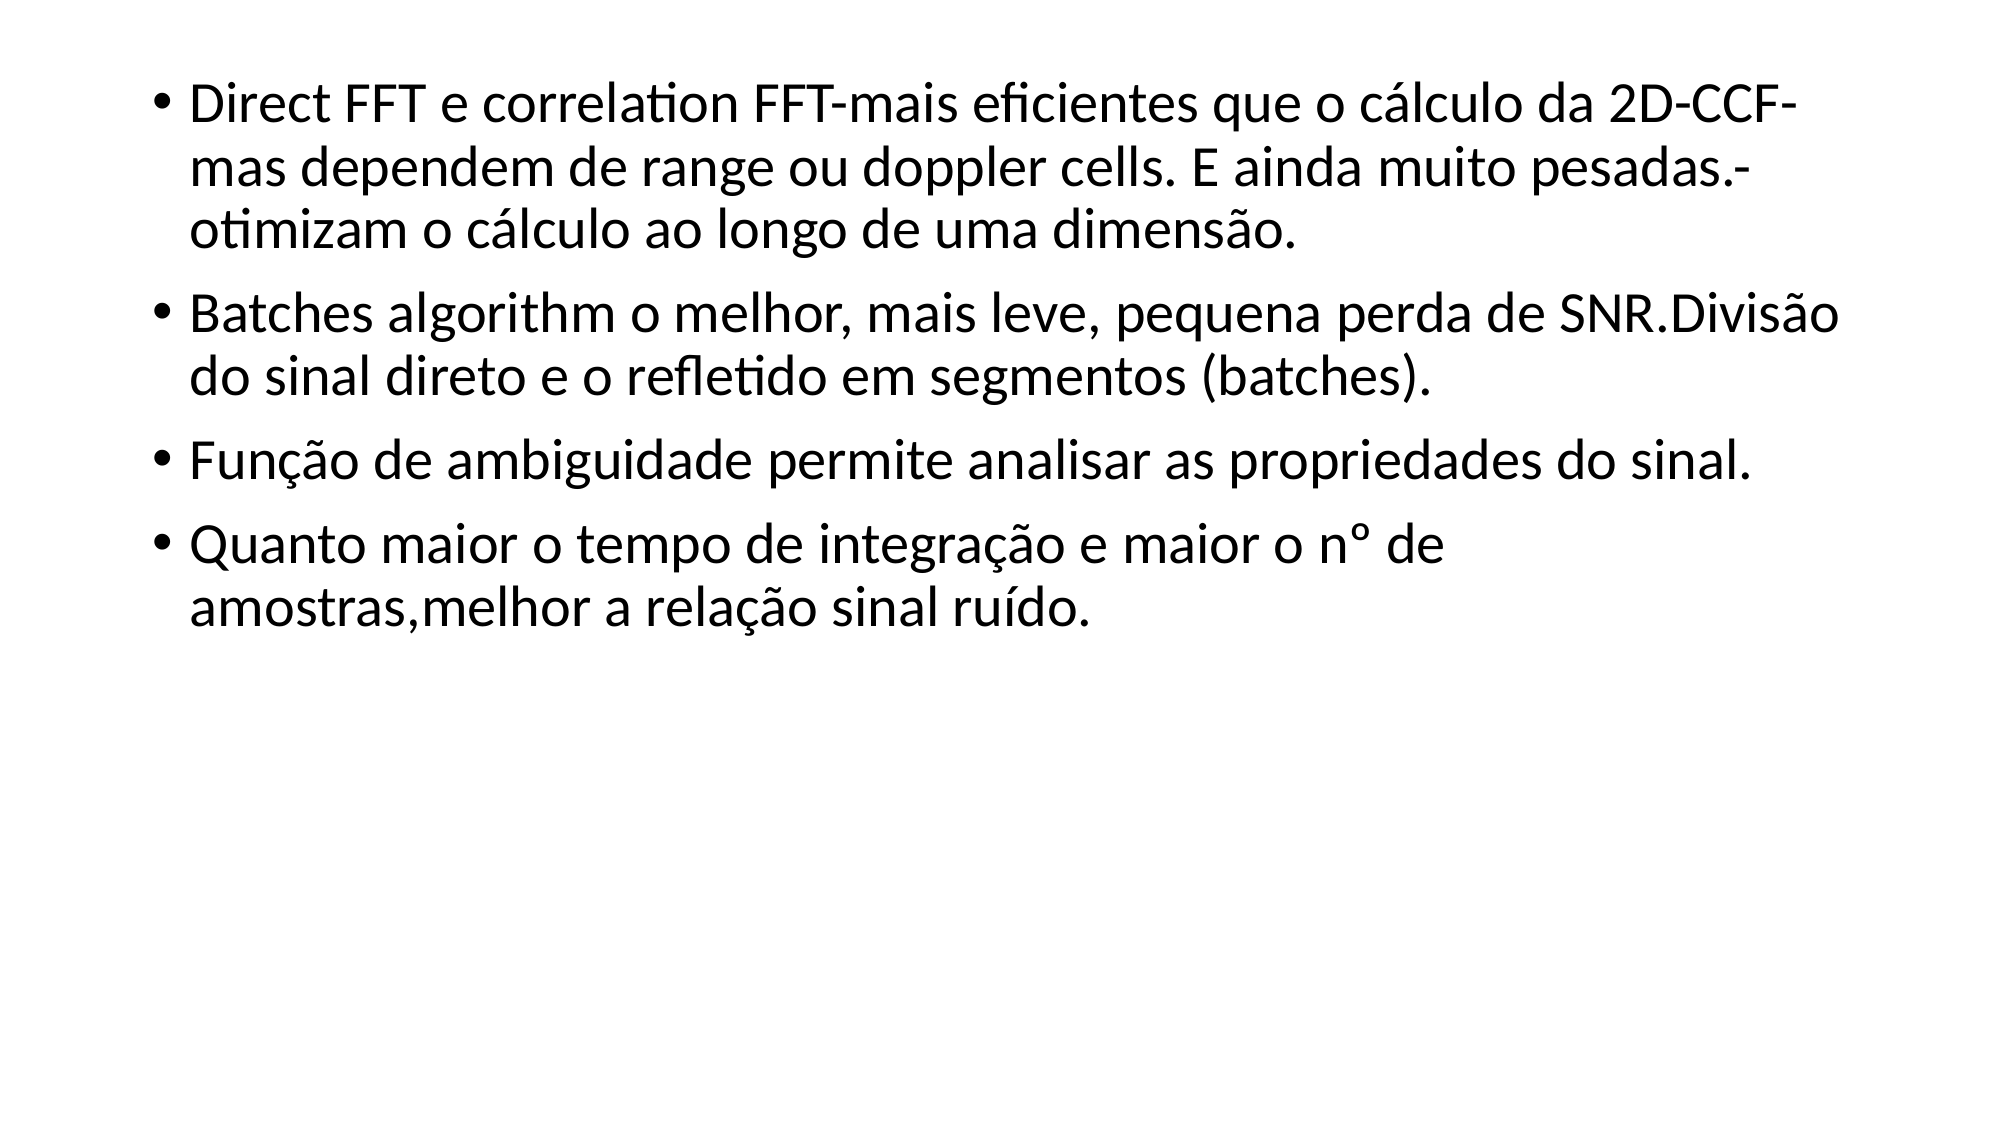

Direct FFT e correlation FFT-mais eficientes que o cálculo da 2D-CCF- mas dependem de range ou doppler cells. E ainda muito pesadas.-otimizam o cálculo ao longo de uma dimensão.
Batches algorithm o melhor, mais leve, pequena perda de SNR.Divisão do sinal direto e o refletido em segmentos (batches).
Função de ambiguidade permite analisar as propriedades do sinal.
Quanto maior o tempo de integração e maior o nº de amostras,melhor a relação sinal ruído.